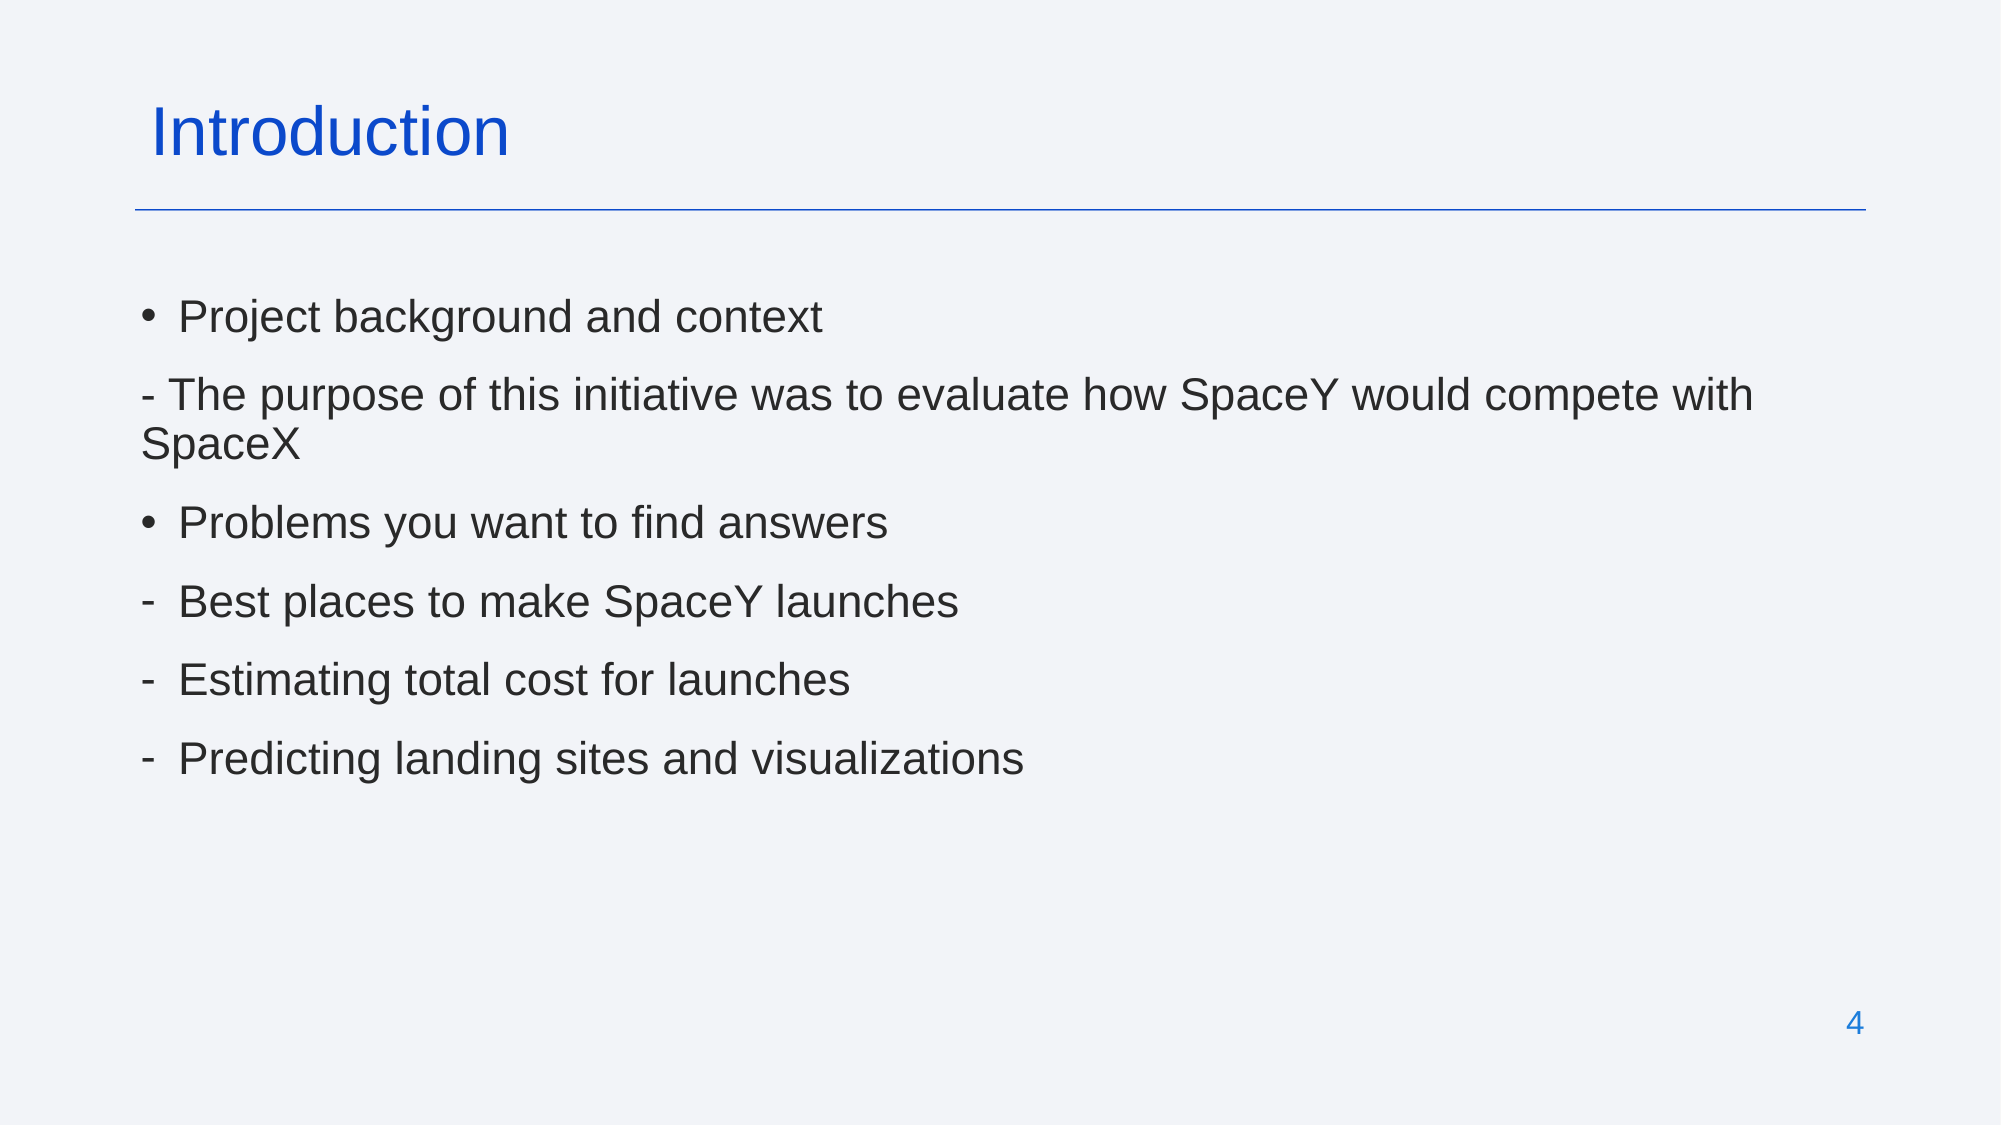

Introduction
Project background and context
- The purpose of this initiative was to evaluate how SpaceY would compete with SpaceX
Problems you want to find answers
Best places to make SpaceY launches
Estimating total cost for launches
Predicting landing sites and visualizations
4